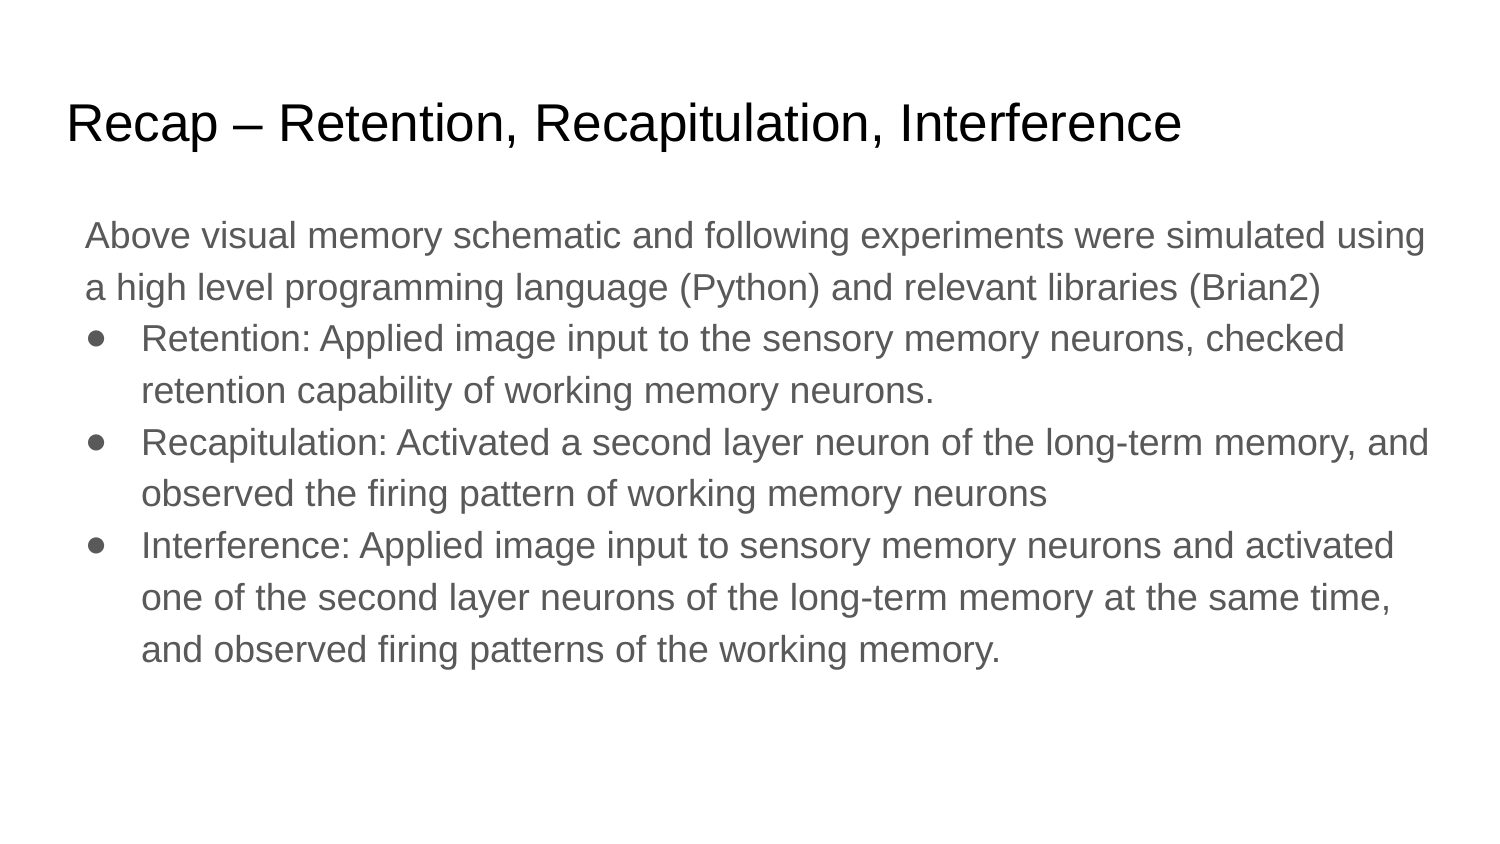

# Recap – Retention, Recapitulation, Interference
Above visual memory schematic and following experiments were simulated using a high level programming language (Python) and relevant libraries (Brian2)
Retention: Applied image input to the sensory memory neurons, checked retention capability of working memory neurons.
Recapitulation: Activated a second layer neuron of the long-term memory, and observed the firing pattern of working memory neurons
Interference: Applied image input to sensory memory neurons and activated one of the second layer neurons of the long-term memory at the same time, and observed firing patterns of the working memory.